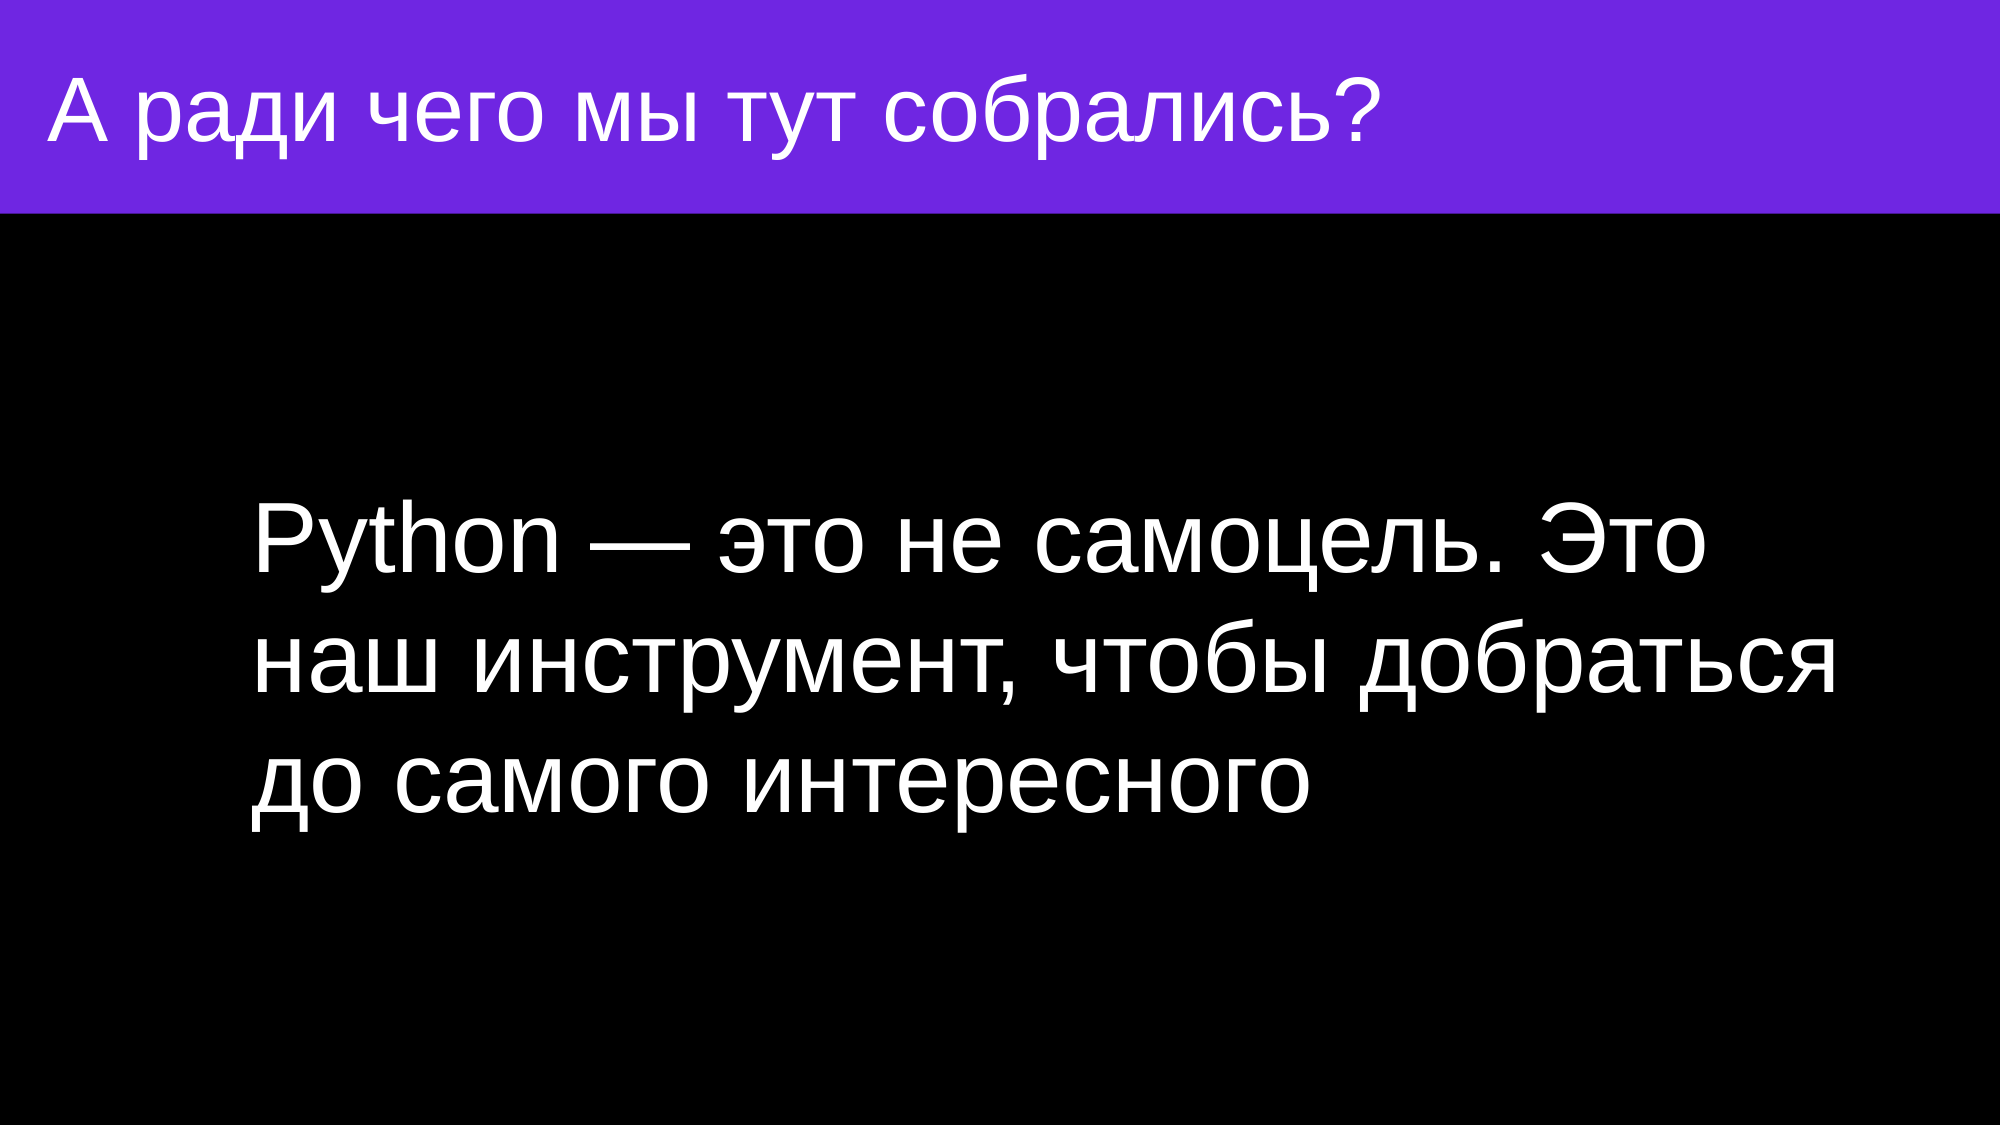

# А ради чего мы тут собрались?

Python — это не самоцель. Это наш инструмент, чтобы добраться до самого интересного